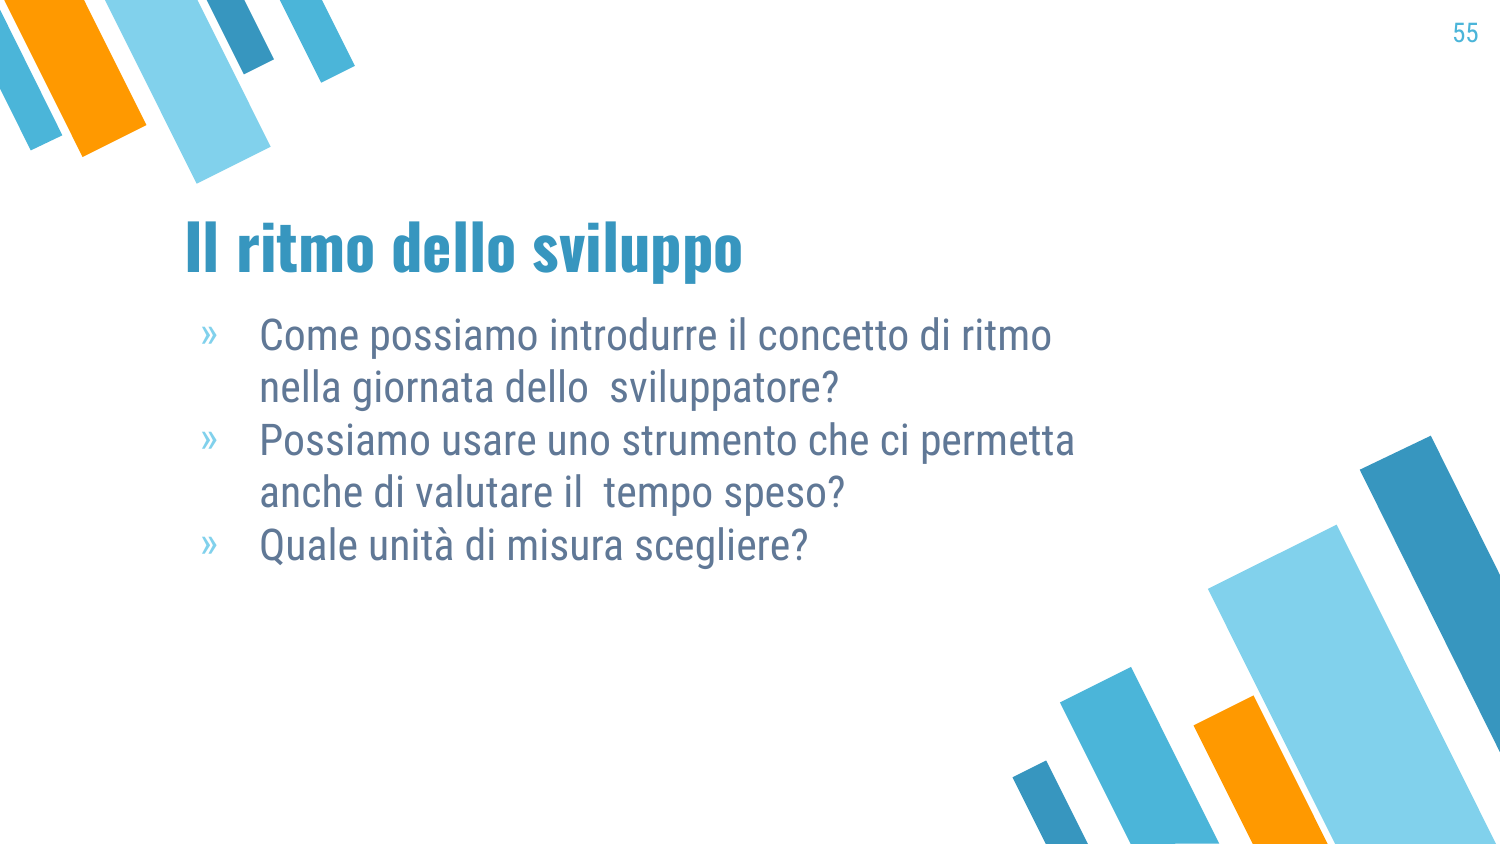

55
# Il ritmo dello sviluppo
Come possiamo introdurre il concetto di ritmo nella giornata dello  sviluppatore?
Possiamo usare uno strumento che ci permetta anche di valutare il  tempo speso?
Quale unità di misura scegliere?